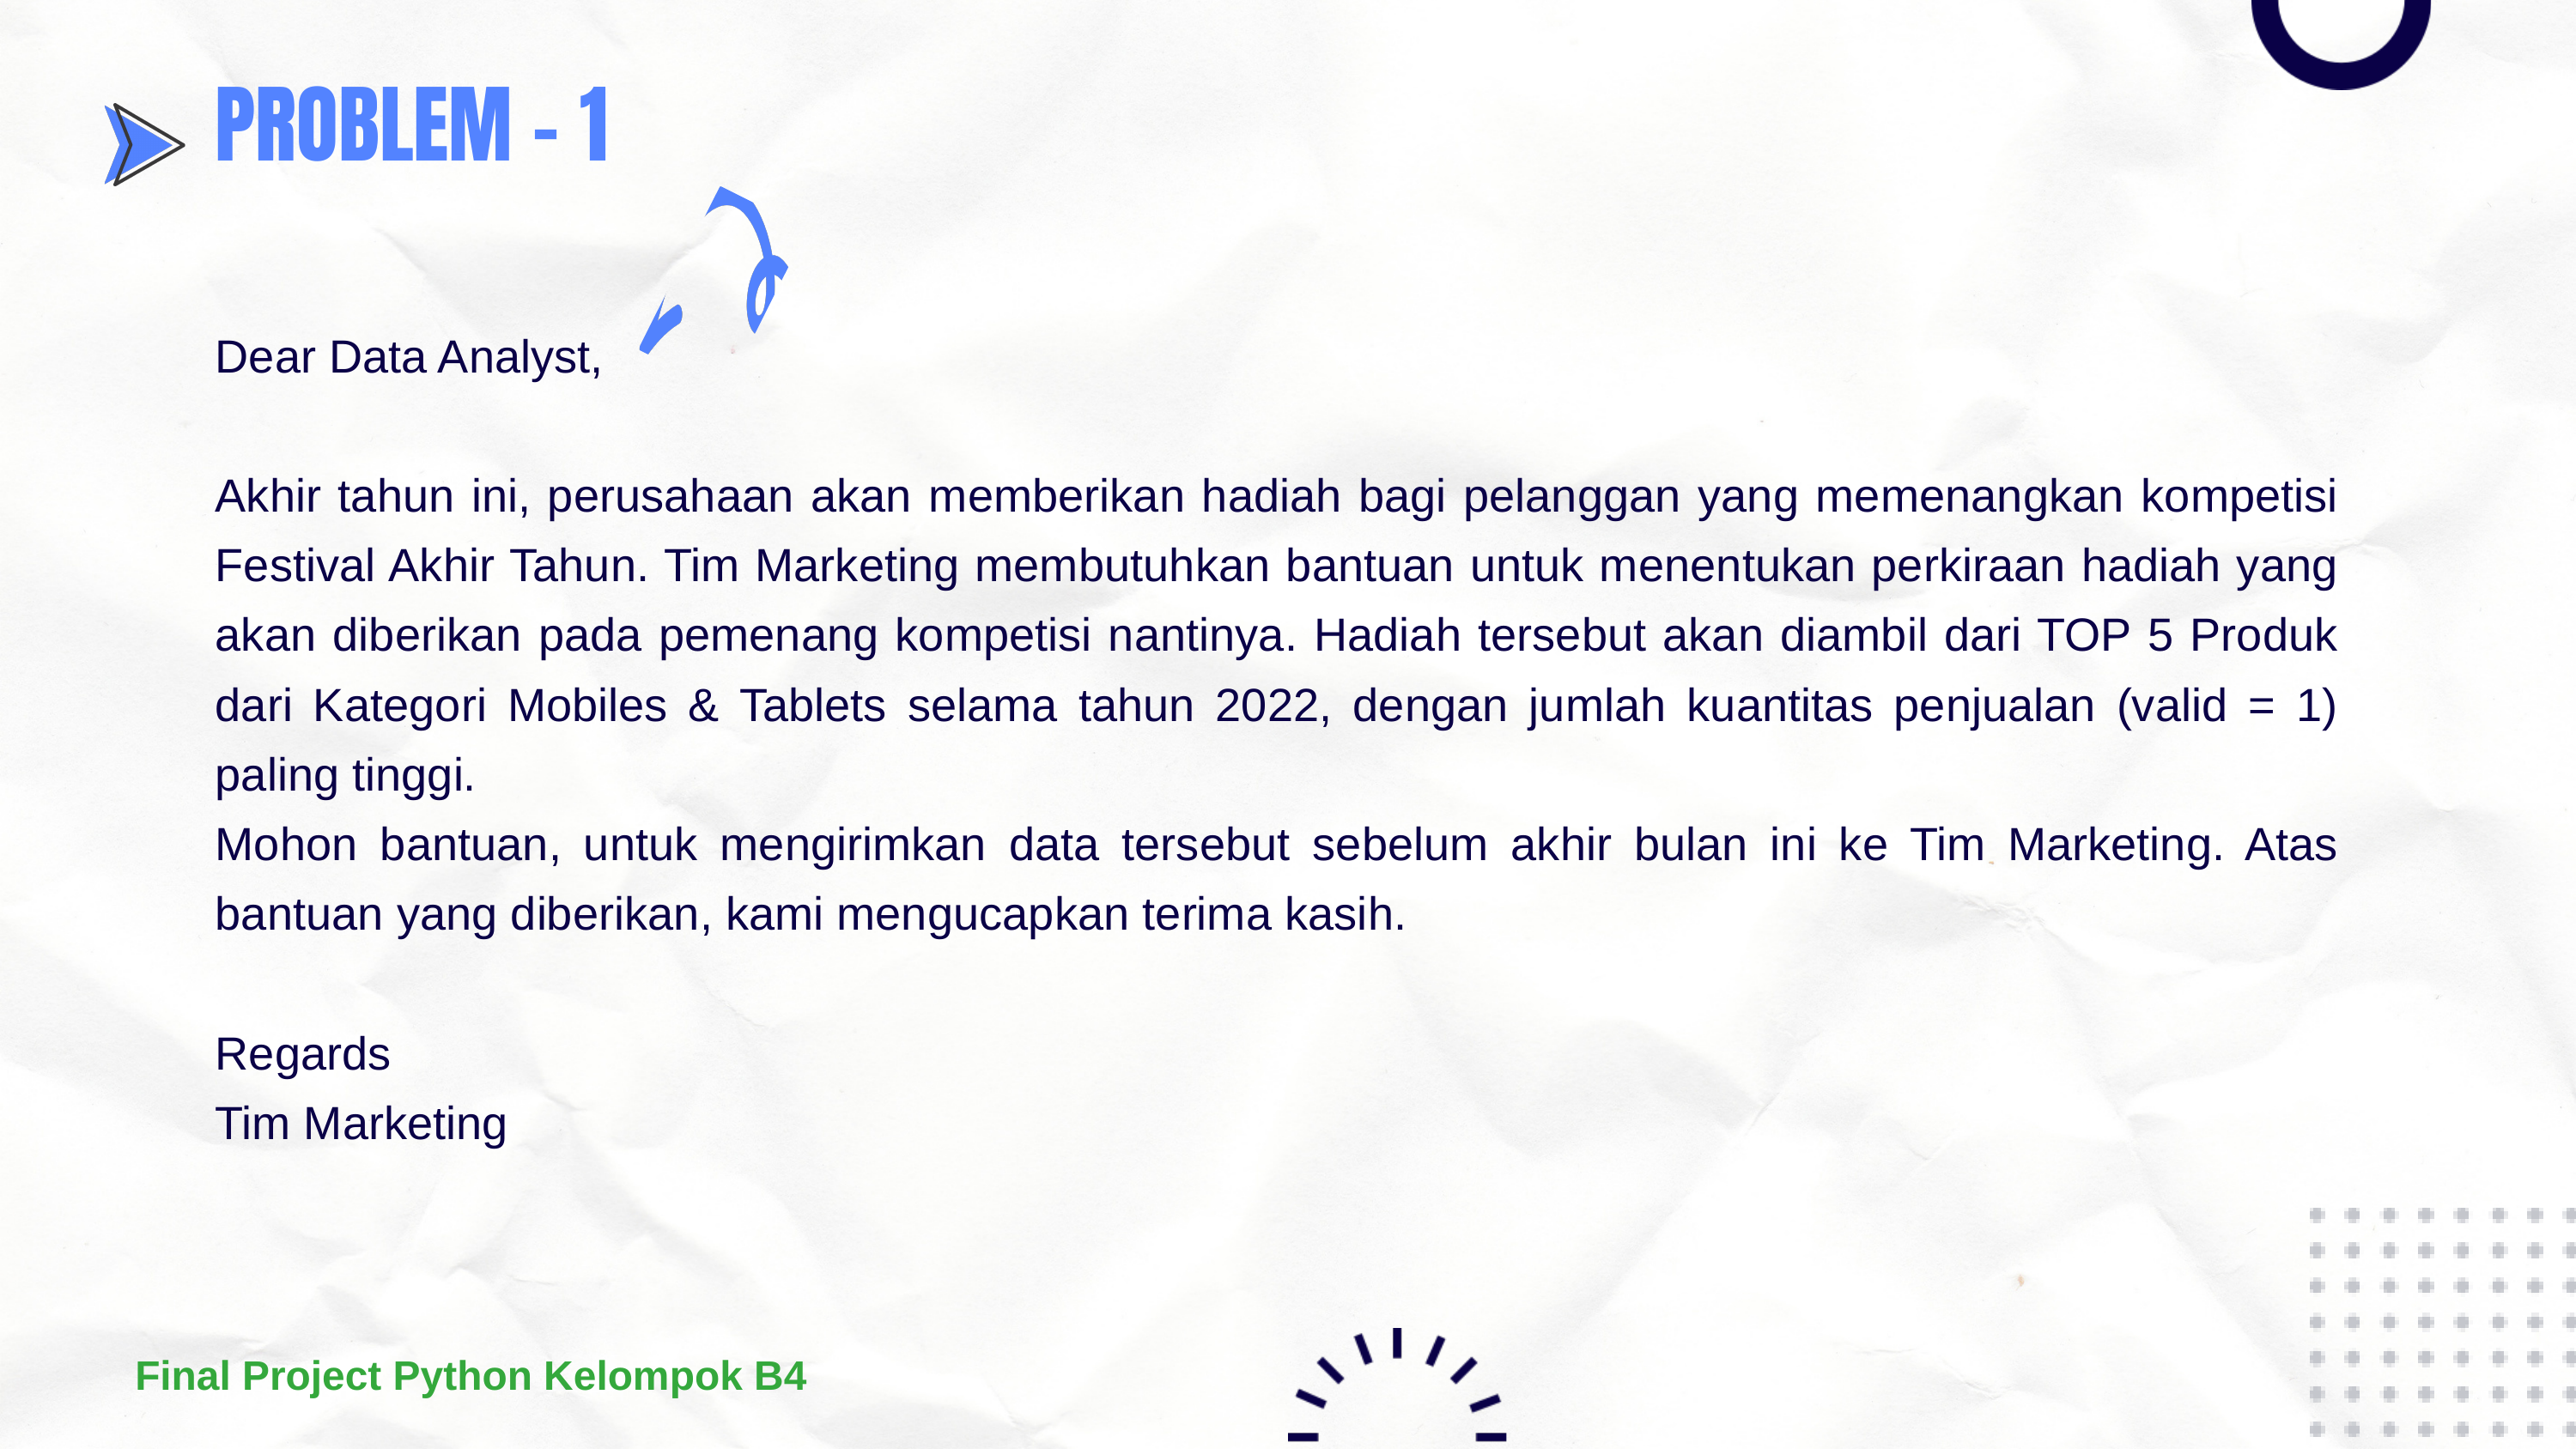

PROBLEM - 1

Dear Data Analyst,

Akhir tahun ini, perusahaan akan memberikan hadiah bagi pelanggan yang memenangkan kompetisi Festival Akhir Tahun. Tim Marketing membutuhkan bantuan untuk menentukan perkiraan hadiah yang akan diberikan pada pemenang kompetisi nantinya. Hadiah tersebut akan diambil dari TOP 5 Produk dari Kategori Mobiles & Tablets selama tahun 2022, dengan jumlah kuantitas penjualan (valid = 1) paling tinggi.
Mohon bantuan, untuk mengirimkan data tersebut sebelum akhir bulan ini ke Tim Marketing. Atas bantuan yang diberikan, kami mengucapkan terima kasih.

Regards
Tim Marketing

Final Project Python Kelompok B4